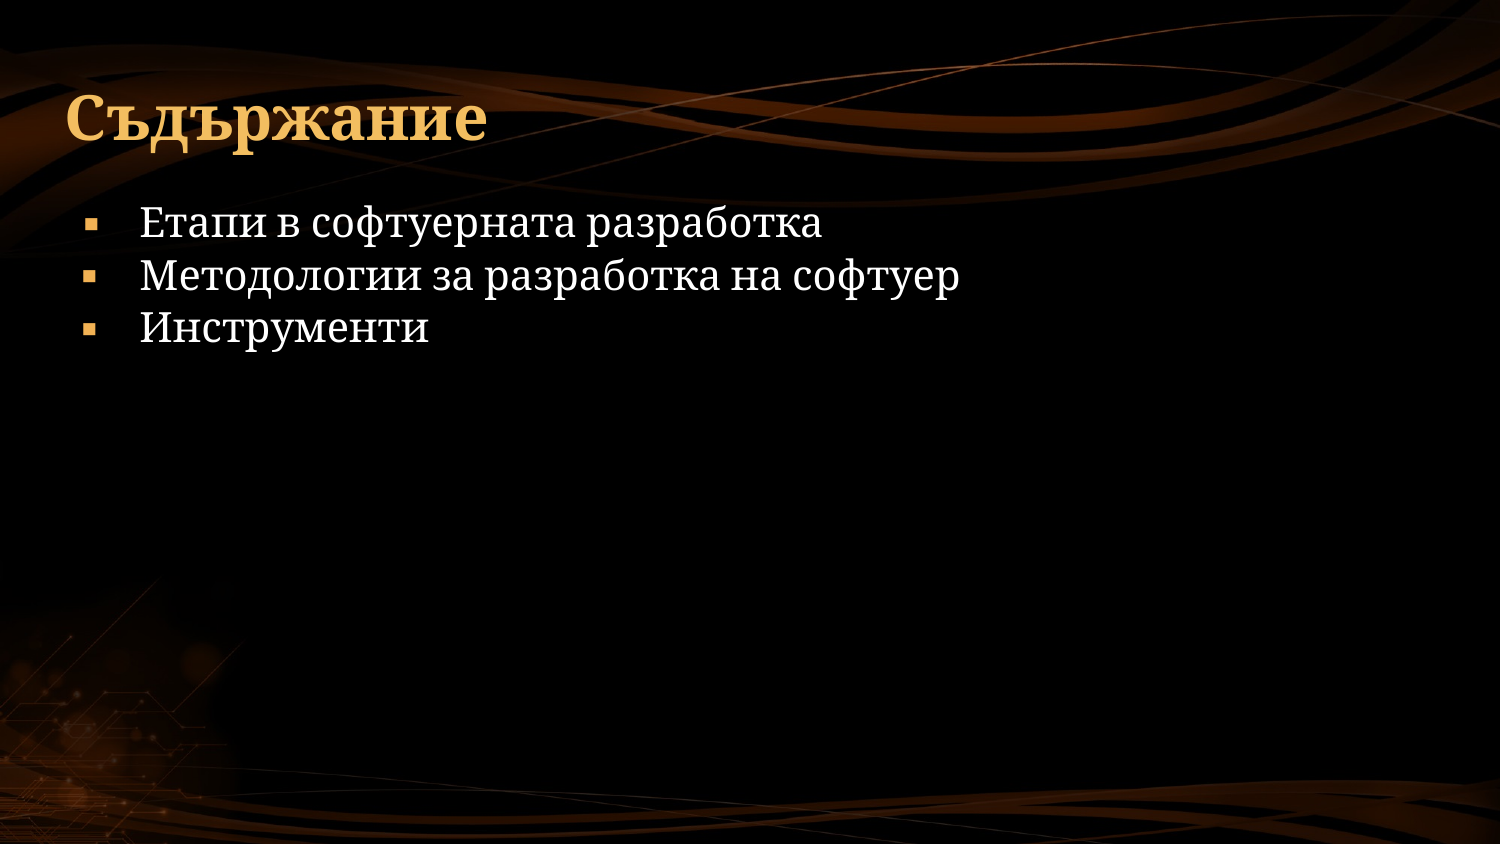

# Съдържание
Етапи в софтуерната разработка
Методологии за разработка на софтуер
Инструменти